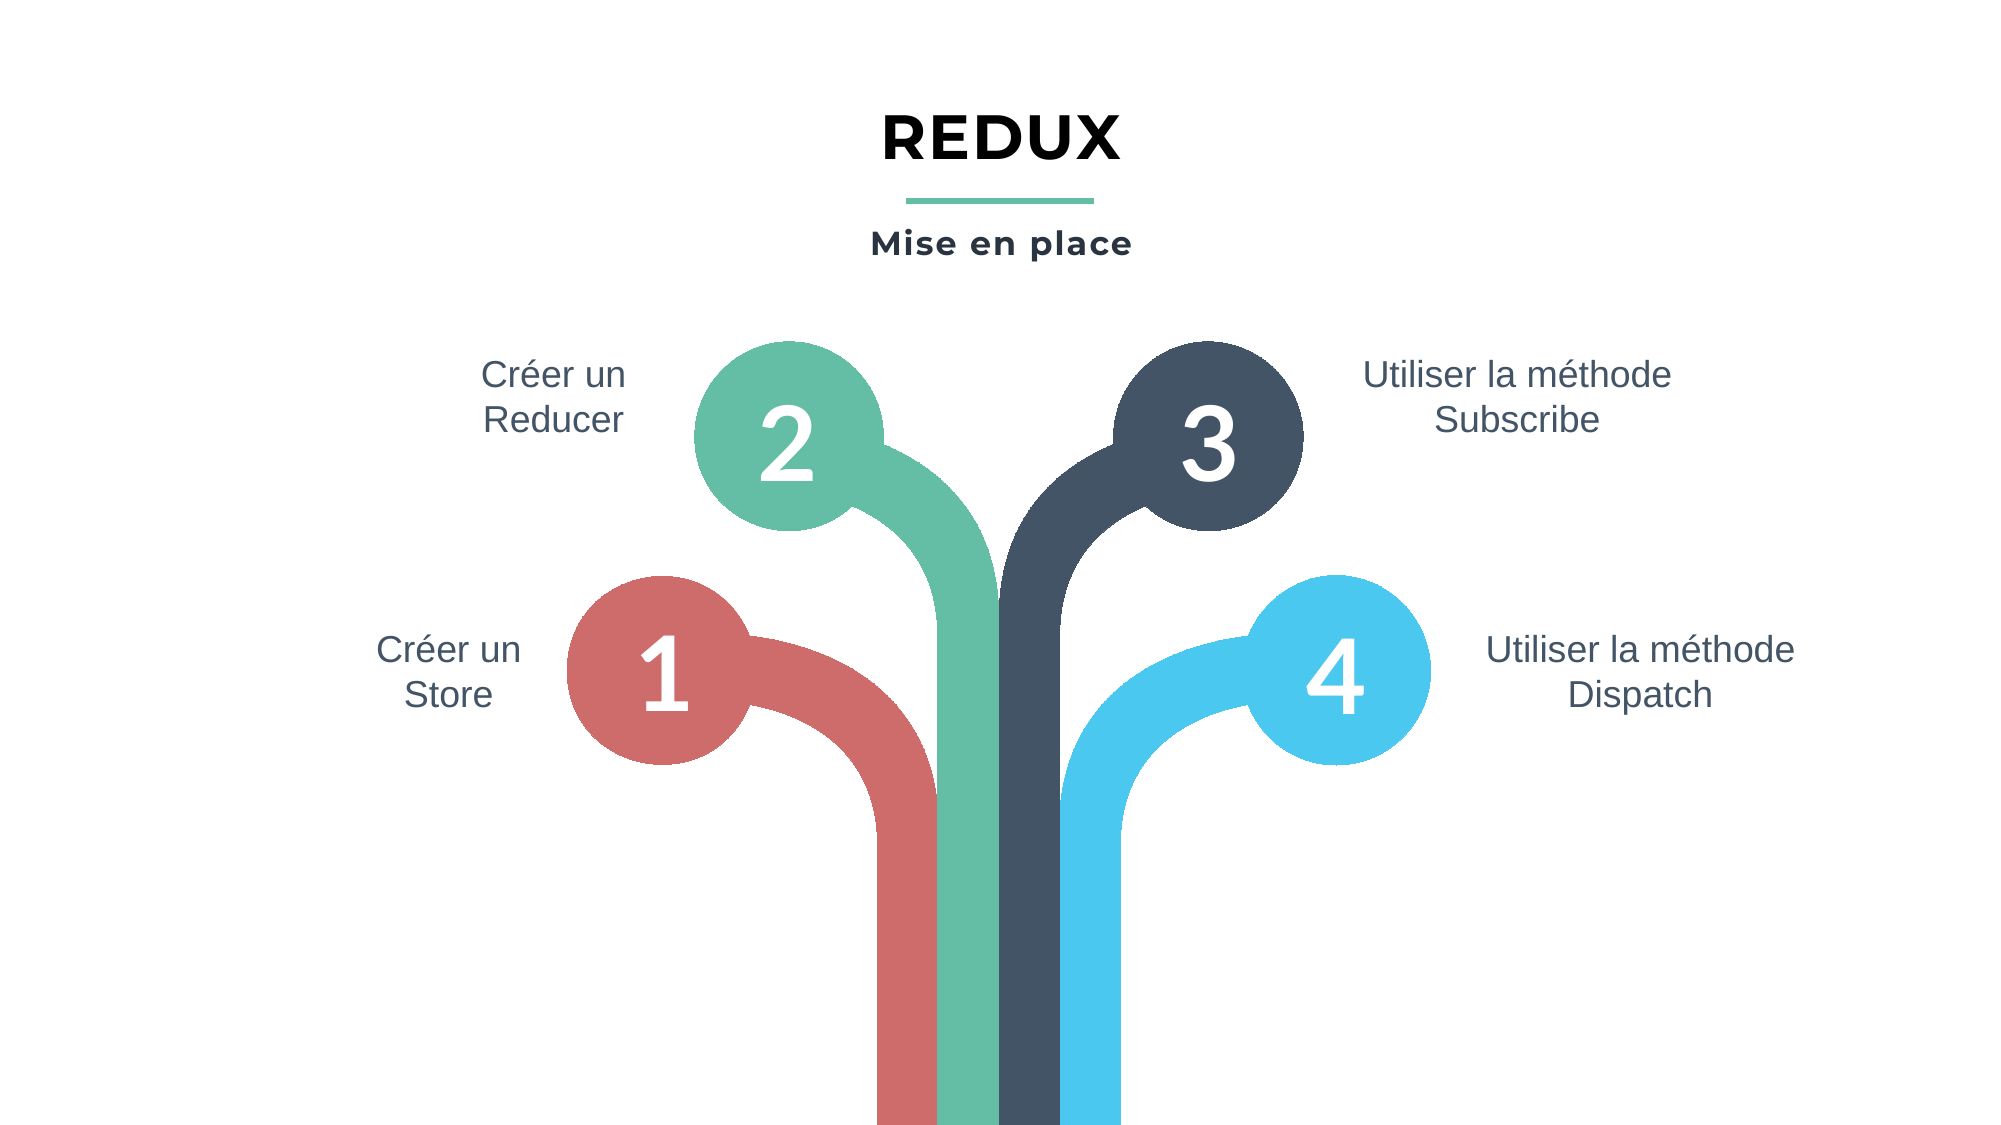

REDUX
Mise en place
Créer un Reducer
Utiliser la méthode Subscribe

2
3

1
4
Créer un Store
Utiliser la méthode Dispatch